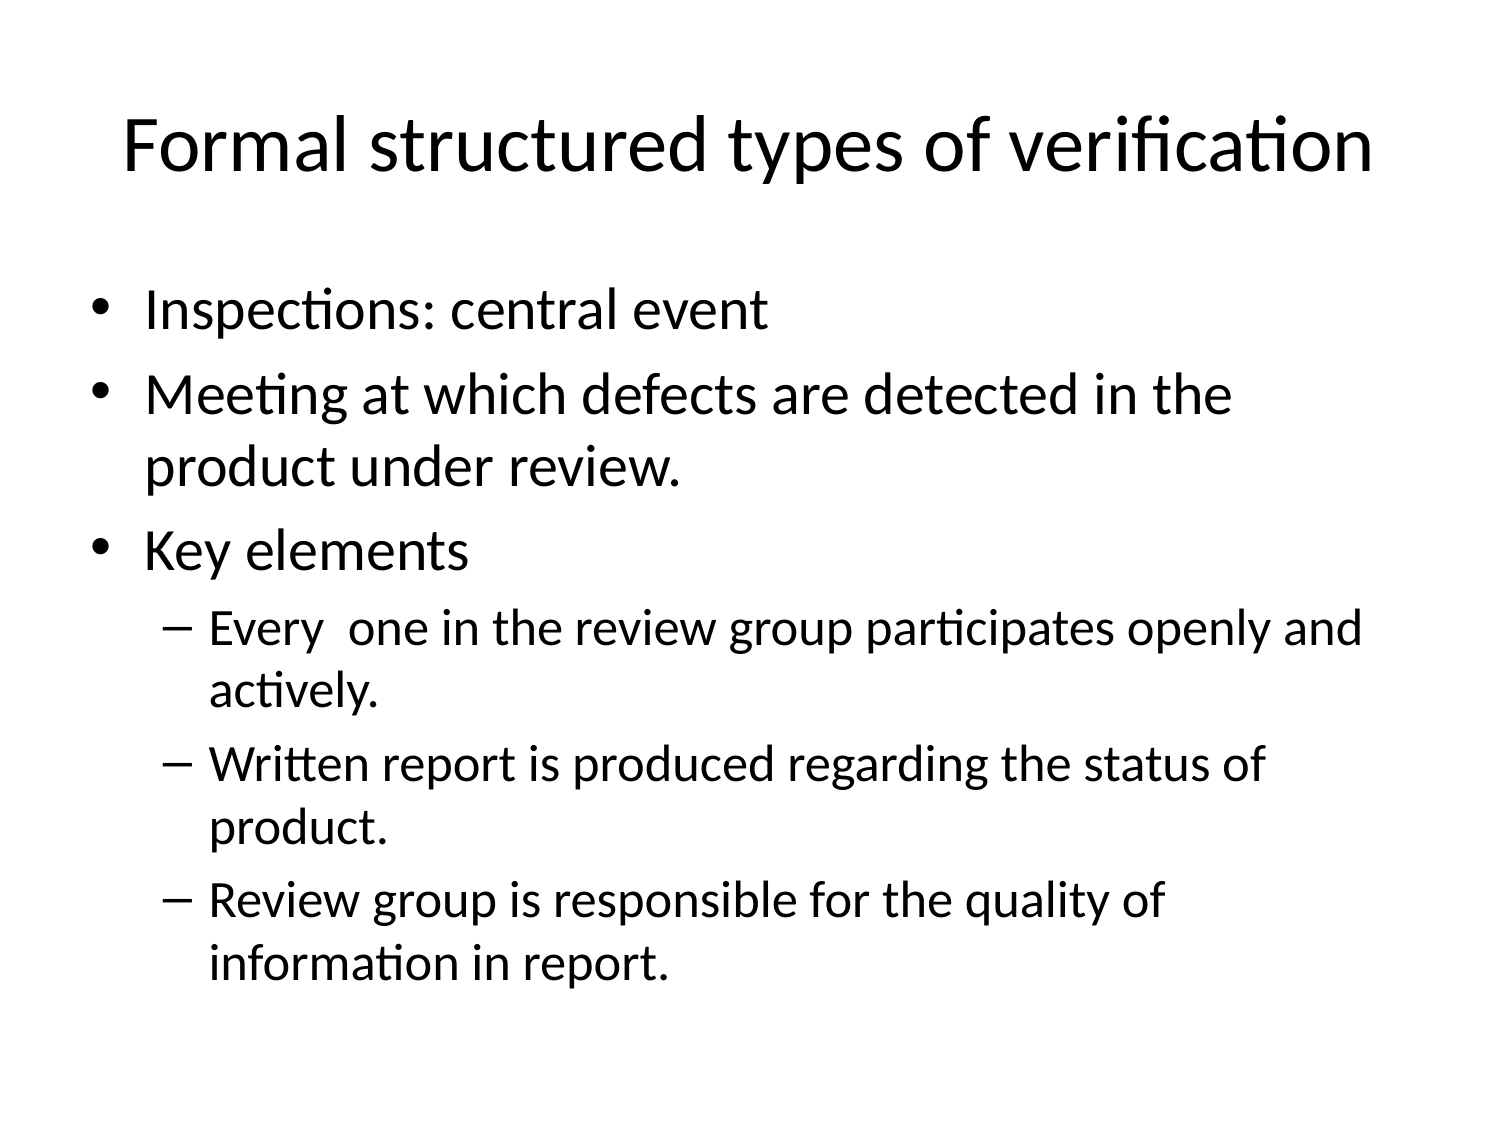

# Formal structured types of verification
Inspections: central event
Meeting at which defects are detected in the product under review.
Key elements
Every  one in the review group participates openly and actively.
Written report is produced regarding the status of product.
Review group is responsible for the quality of  information in report.